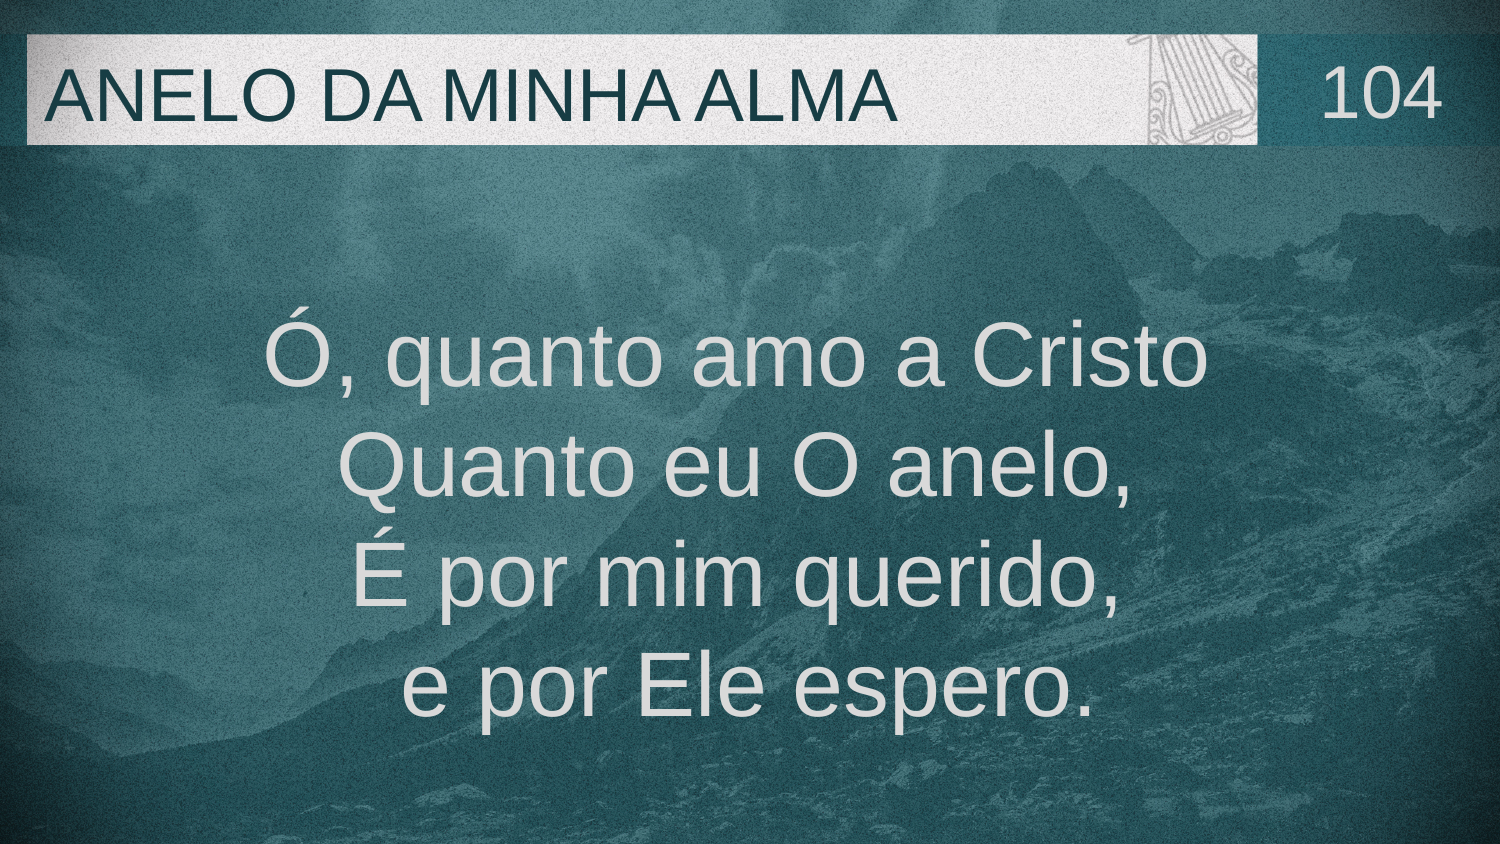

# ANELO DA MINHA ALMA
104
Ó, quanto amo a Cristo
Quanto eu O anelo,
É por mim querido,
e por Ele espero.